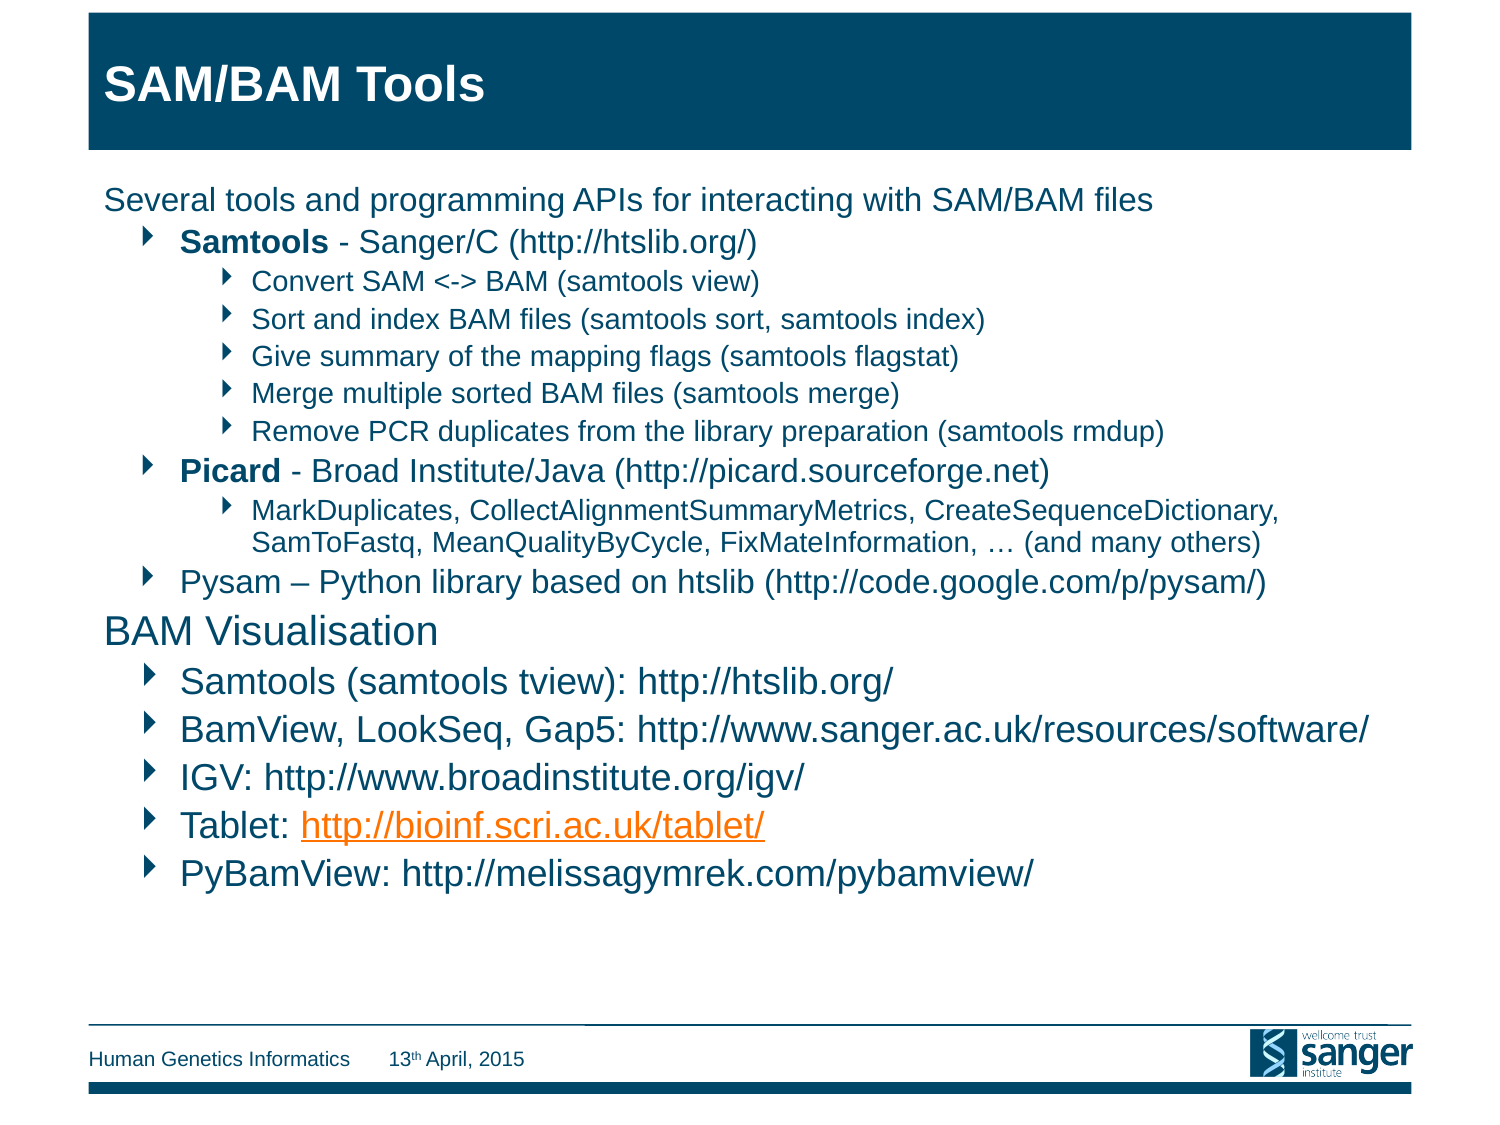

# SAM/BAM Tools
Several tools and programming APIs for interacting with SAM/BAM files
Samtools - Sanger/C (http://htslib.org/)
Convert SAM <-> BAM (samtools view)
Sort and index BAM files (samtools sort, samtools index)
Give summary of the mapping flags (samtools flagstat)
Merge multiple sorted BAM files (samtools merge)
Remove PCR duplicates from the library preparation (samtools rmdup)
Picard - Broad Institute/Java (http://picard.sourceforge.net)
MarkDuplicates, CollectAlignmentSummaryMetrics, CreateSequenceDictionary, SamToFastq, MeanQualityByCycle, FixMateInformation, … (and many others)
Pysam – Python library based on htslib (http://code.google.com/p/pysam/)
BAM Visualisation
Samtools (samtools tview): http://htslib.org/
BamView, LookSeq, Gap5: http://www.sanger.ac.uk/resources/software/
IGV: http://www.broadinstitute.org/igv/
Tablet: http://bioinf.scri.ac.uk/tablet/
PyBamView: http://melissagymrek.com/pybamview/